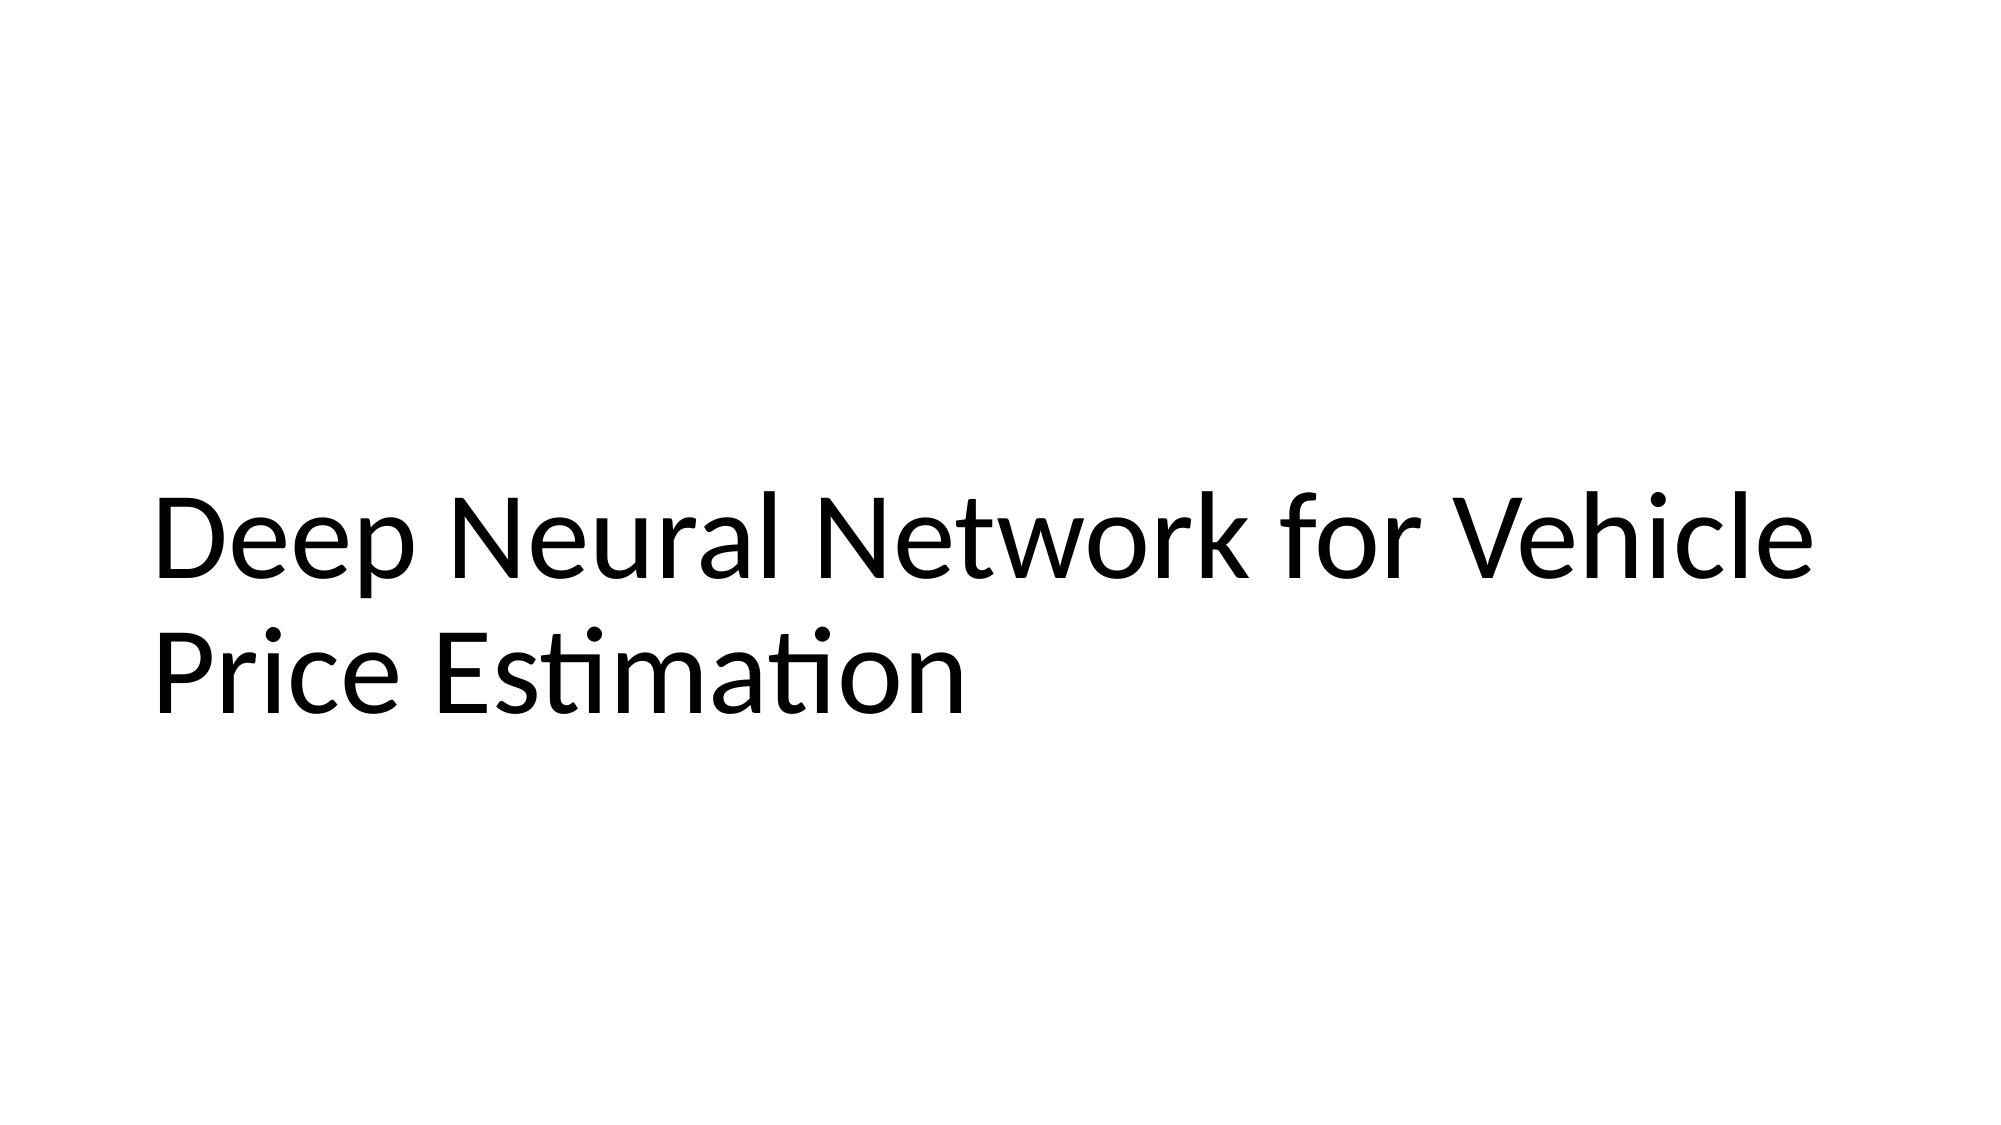

# Deep Neural Network for Vehicle Price Estimation